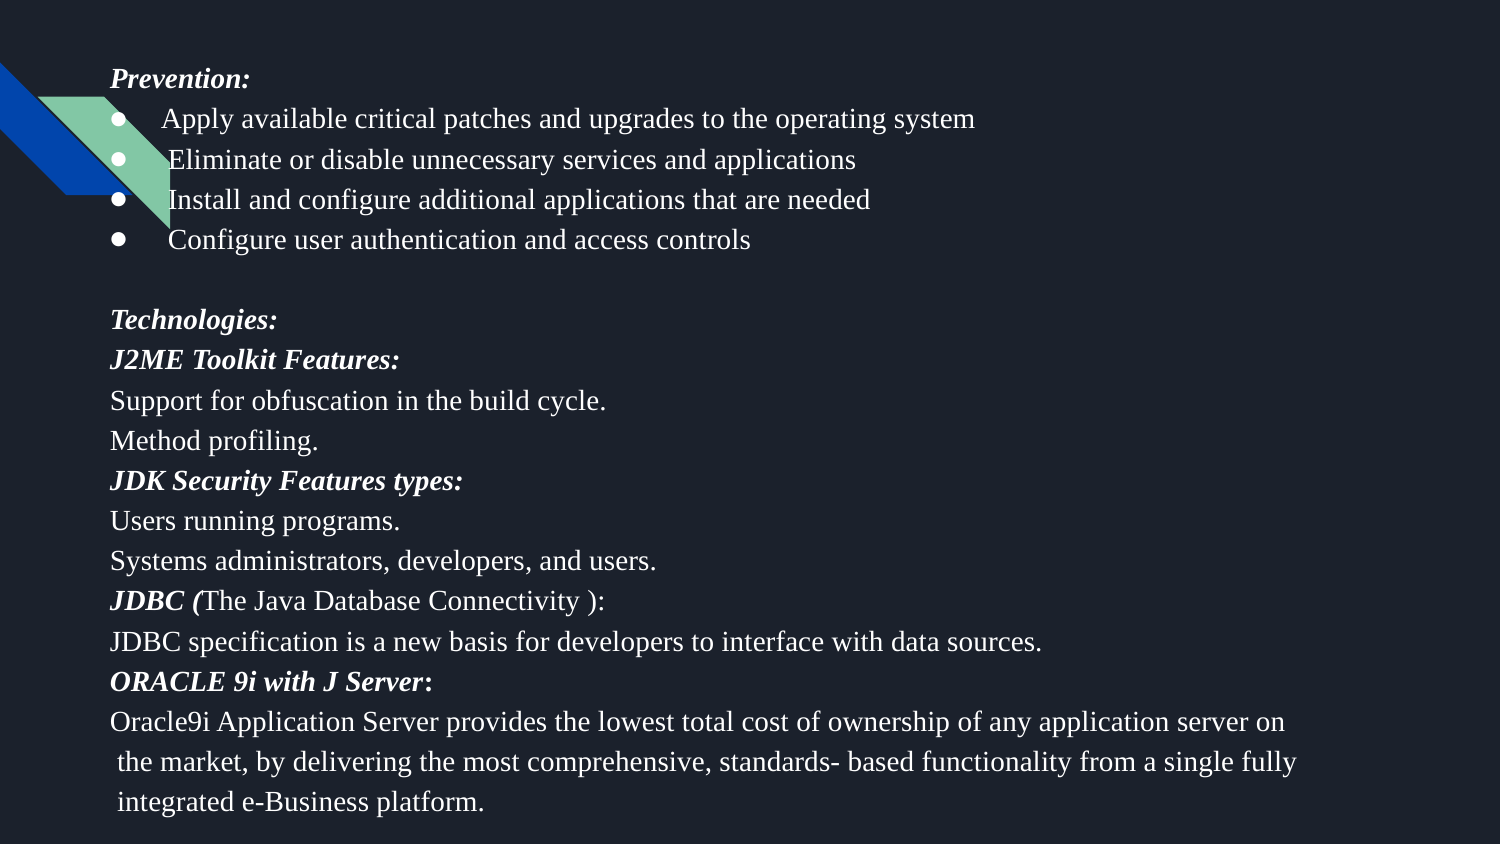

Prevention:
Apply available critical patches and upgrades to the operating system
 Eliminate or disable unnecessary services and applications
 Install and configure additional applications that are needed
 Configure user authentication and access controls

Technologies:
J2ME Toolkit Features:
Support for obfuscation in the build cycle.
Method profiling.
JDK Security Features types:
Users running programs.
Systems administrators, developers, and users.
JDBC (The Java Database Connectivity ):
JDBC specification is a new basis for developers to interface with data sources.
ORACLE 9i with J Server:
Oracle9i Application Server provides the lowest total cost of ownership of any application server on
 the market, by delivering the most comprehensive, standards- based functionality from a single fully
 integrated e-Business platform.